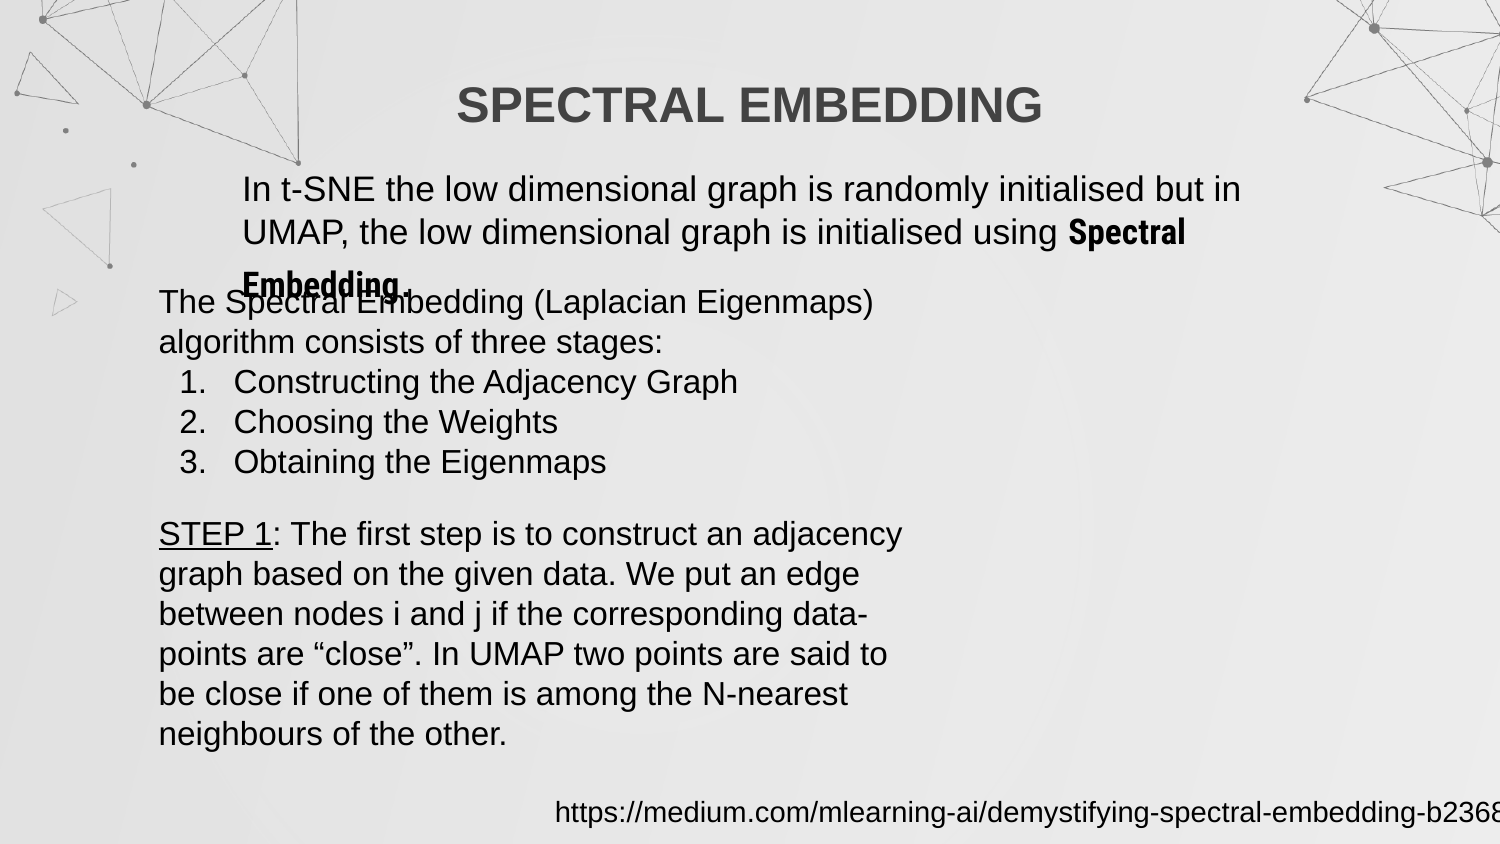

SPECTRAL EMBEDDING
In t-SNE the low dimensional graph is randomly initialised but in UMAP, the low dimensional graph is initialised using Spectral Embedding.
The Spectral Embedding (Laplacian Eigenmaps) algorithm consists of three stages:
Constructing the Adjacency Graph
Choosing the Weights
Obtaining the Eigenmaps
STEP 1: The first step is to construct an adjacency graph based on the given data. We put an edge between nodes i and j if the corresponding data-points are “close”. In UMAP two points are said to be close if one of them is among the N-nearest neighbours of the other.
https://medium.com/mlearning-ai/demystifying-spectral-embedding-b2368bba580